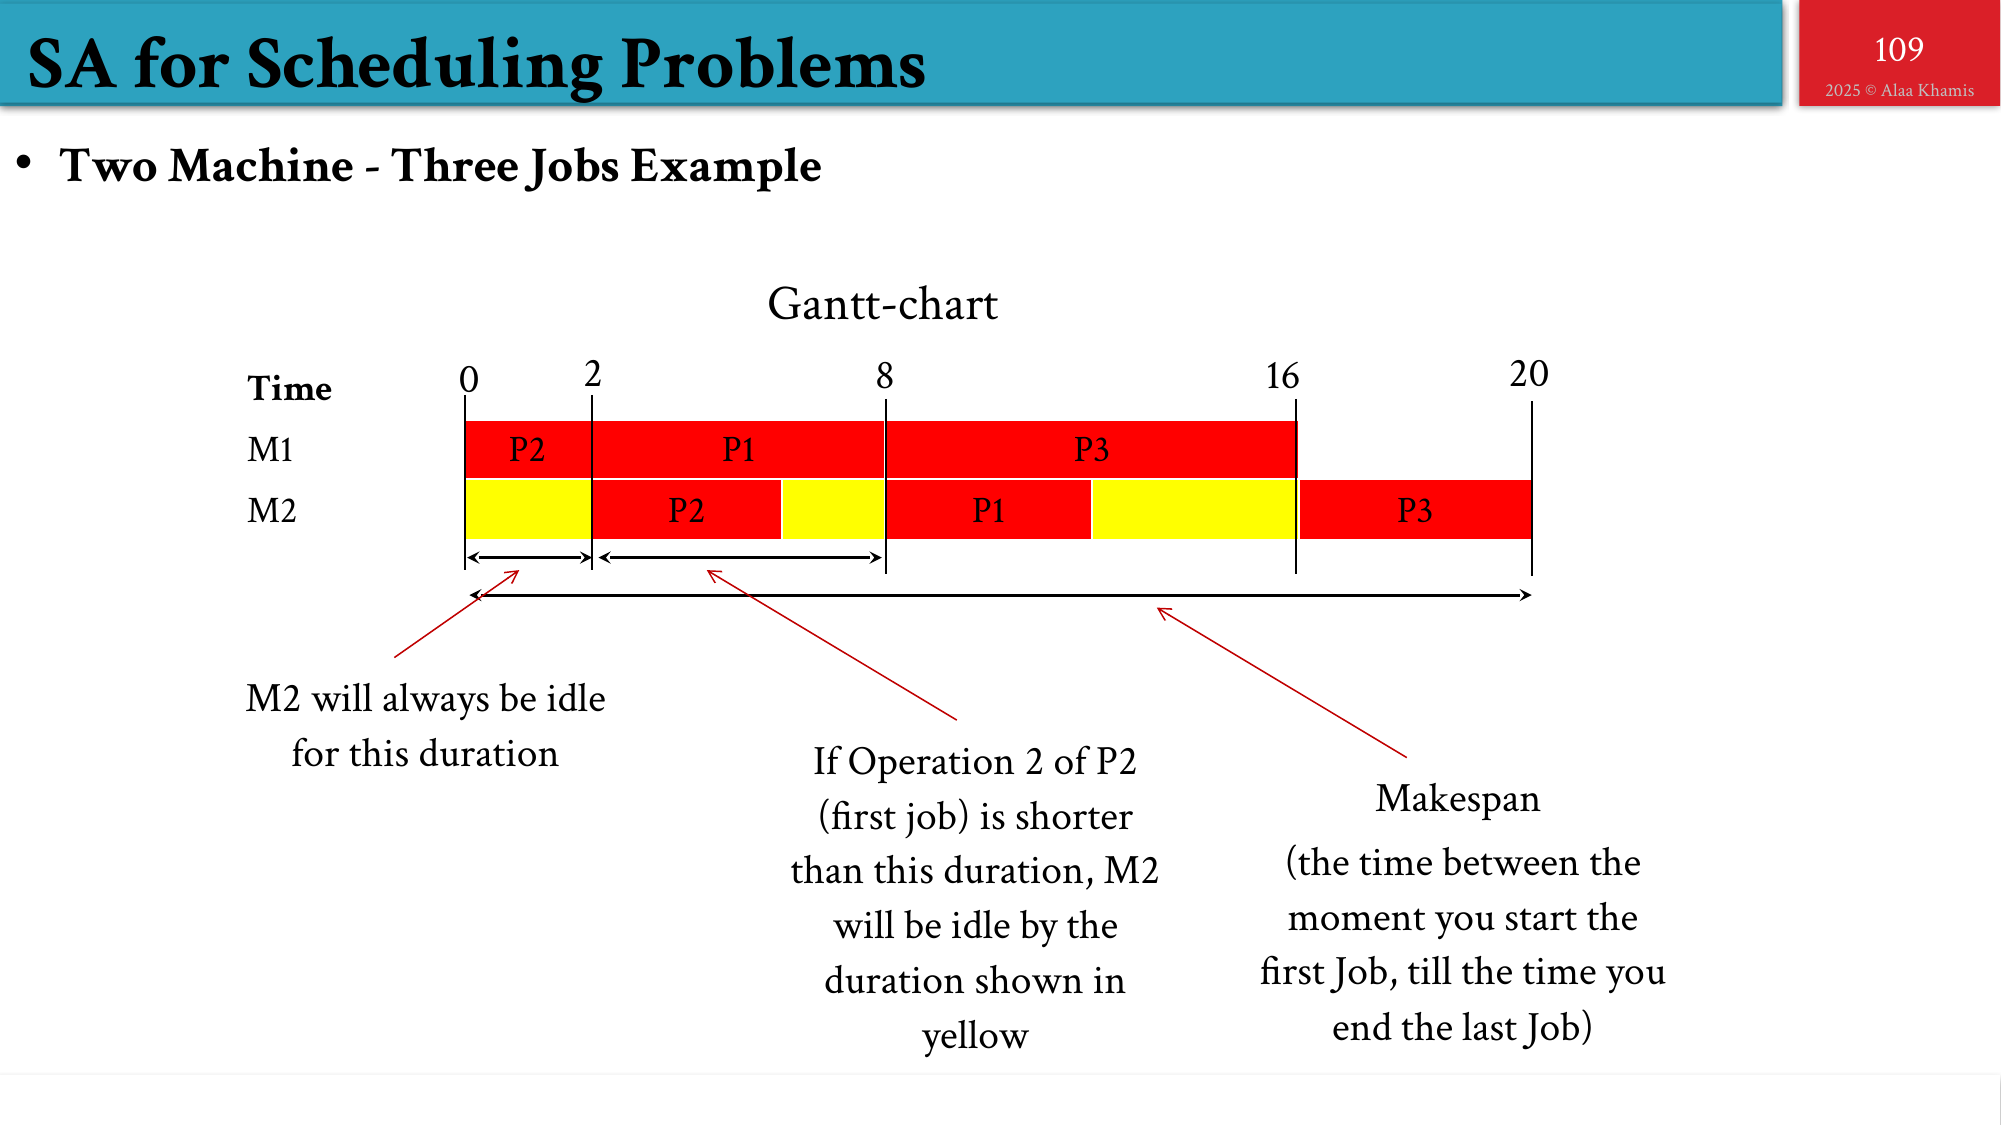

SA for Scheduling Problems
Two Machine - Three Jobs Example
Gantt-chart
2
20
8
16
0
| Time |  |  |  |  |  |  |  |
| --- | --- | --- | --- | --- | --- | --- | --- |
| M1 | P2 | P1 |  | P3 |  |  |  |
| M2 |  | P2 |  | P1 |  | P3 |  |
M2 will always be idle for this duration
If Operation 2 of P2 (first job) is shorter than this duration, M2 will be idle by the duration shown in yellow
Makespan
(the time between the moment you start the first Job, till the time you end the last Job)